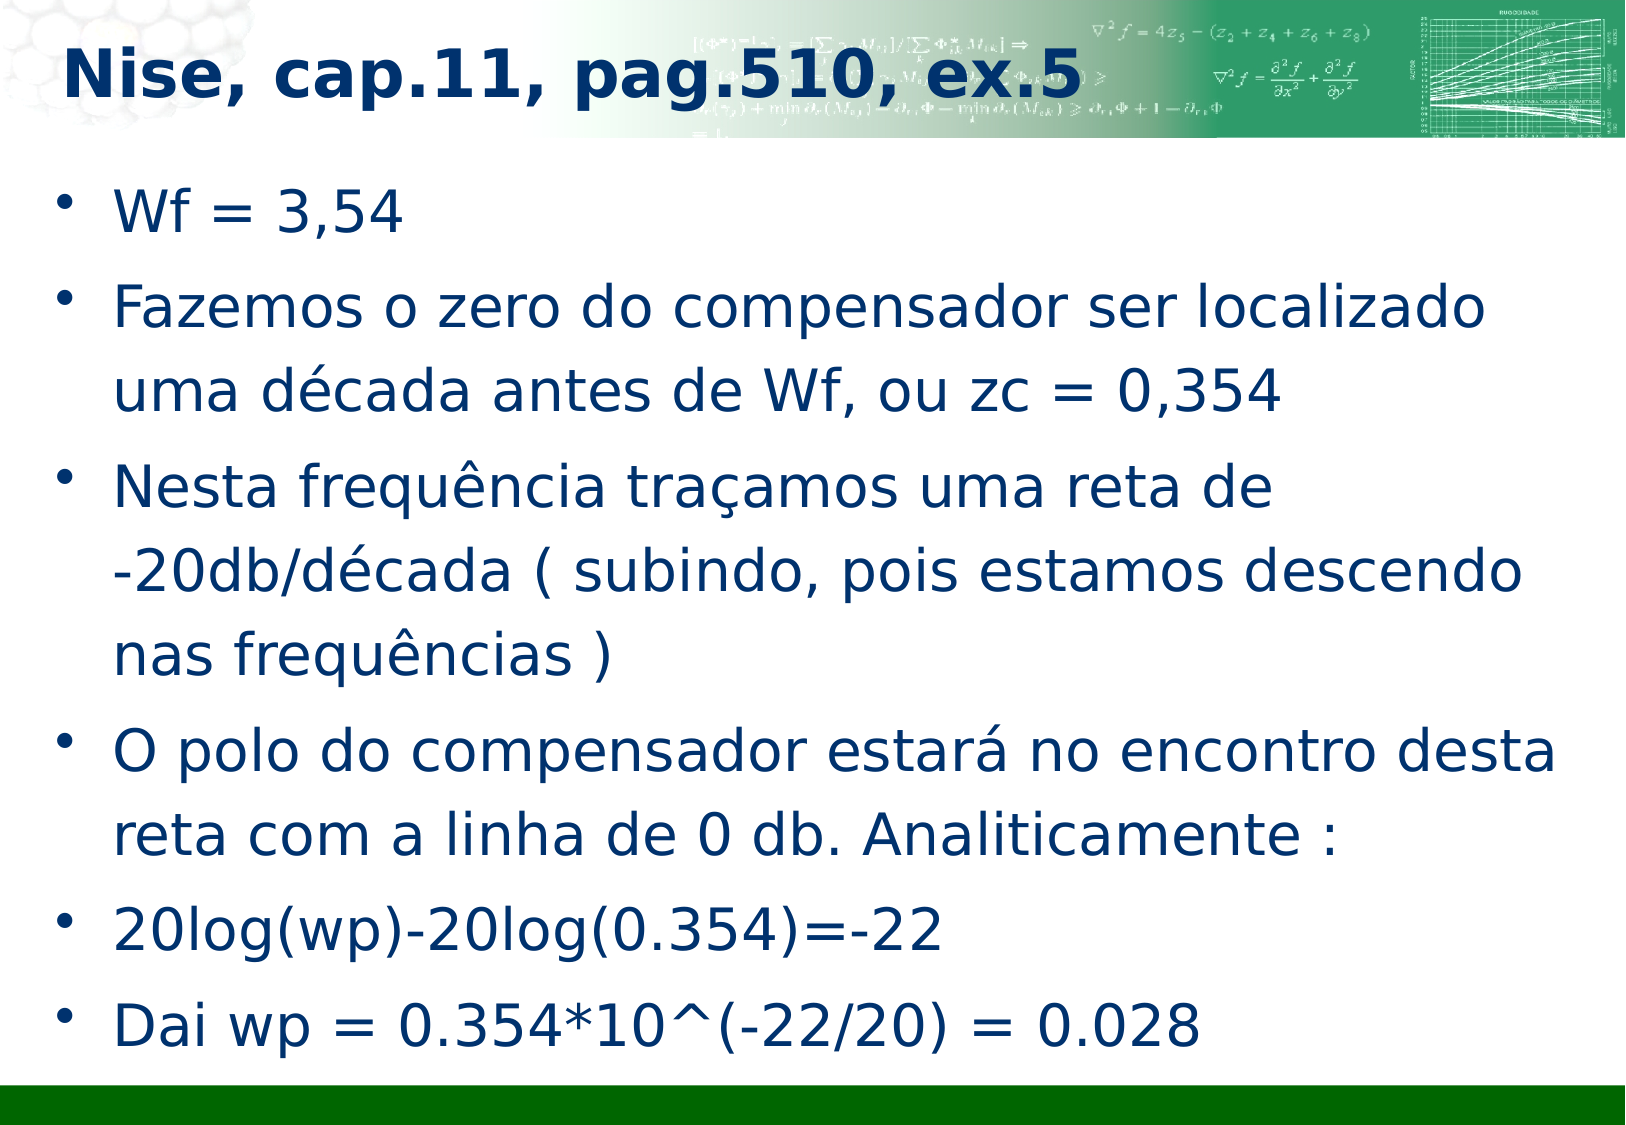

# Nise, cap.11, pag.510, ex.5
Wf = 3,54
Fazemos o zero do compensador ser localizado uma década antes de Wf, ou zc = 0,354
Nesta frequência traçamos uma reta de -20db/década ( subindo, pois estamos descendo nas frequências )
O polo do compensador estará no encontro desta reta com a linha de 0 db. Analiticamente :
20log(wp)-20log(0.354)=-22
Dai wp = 0.354*10^(-22/20) = 0.028